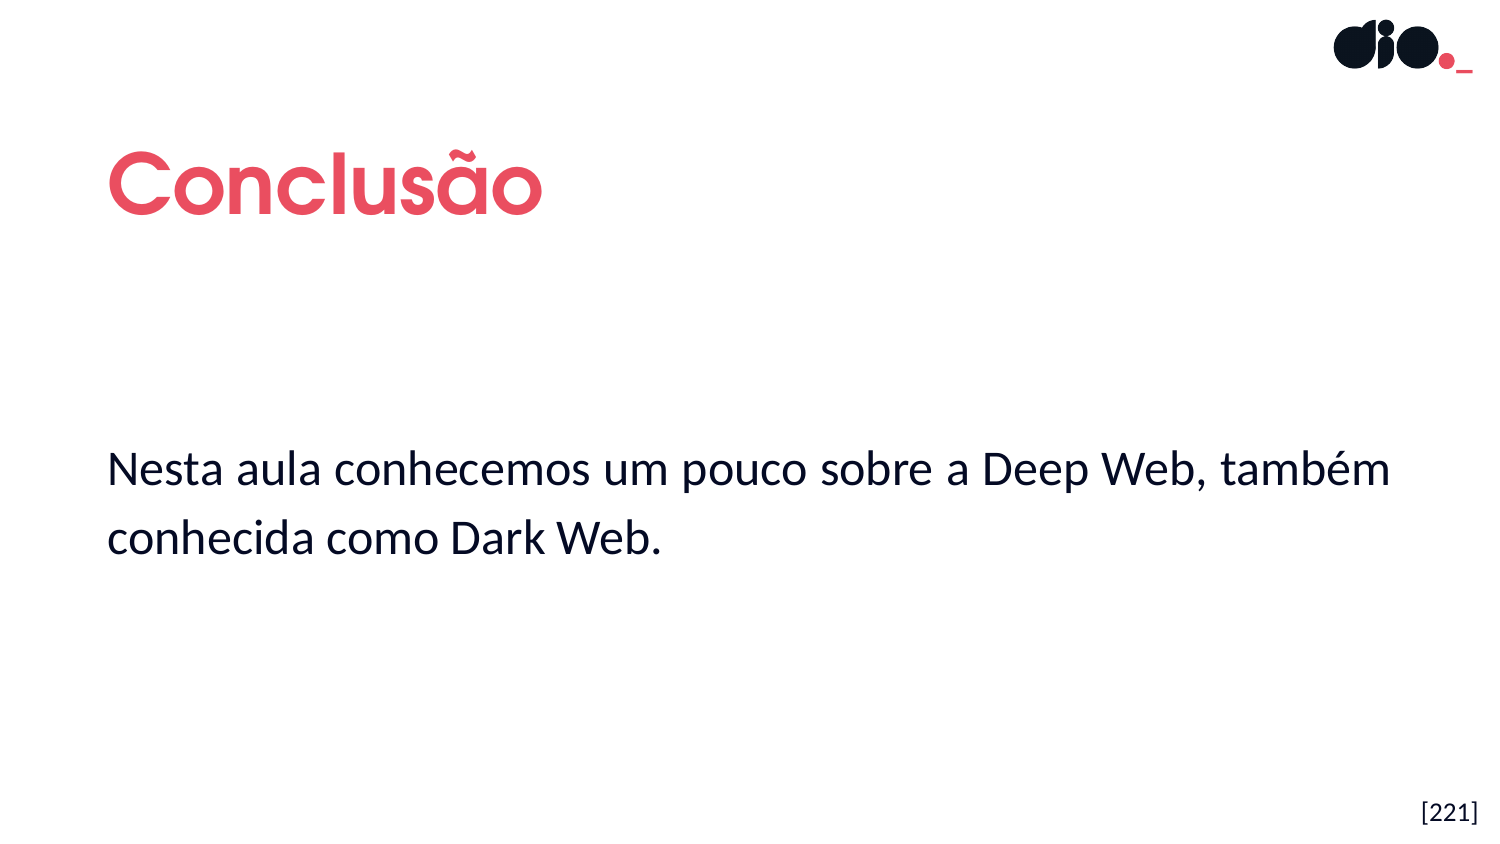

Conclusão
Nesta aula conhecemos um pouco sobre a Deep Web, também conhecida como Dark Web.
[221]